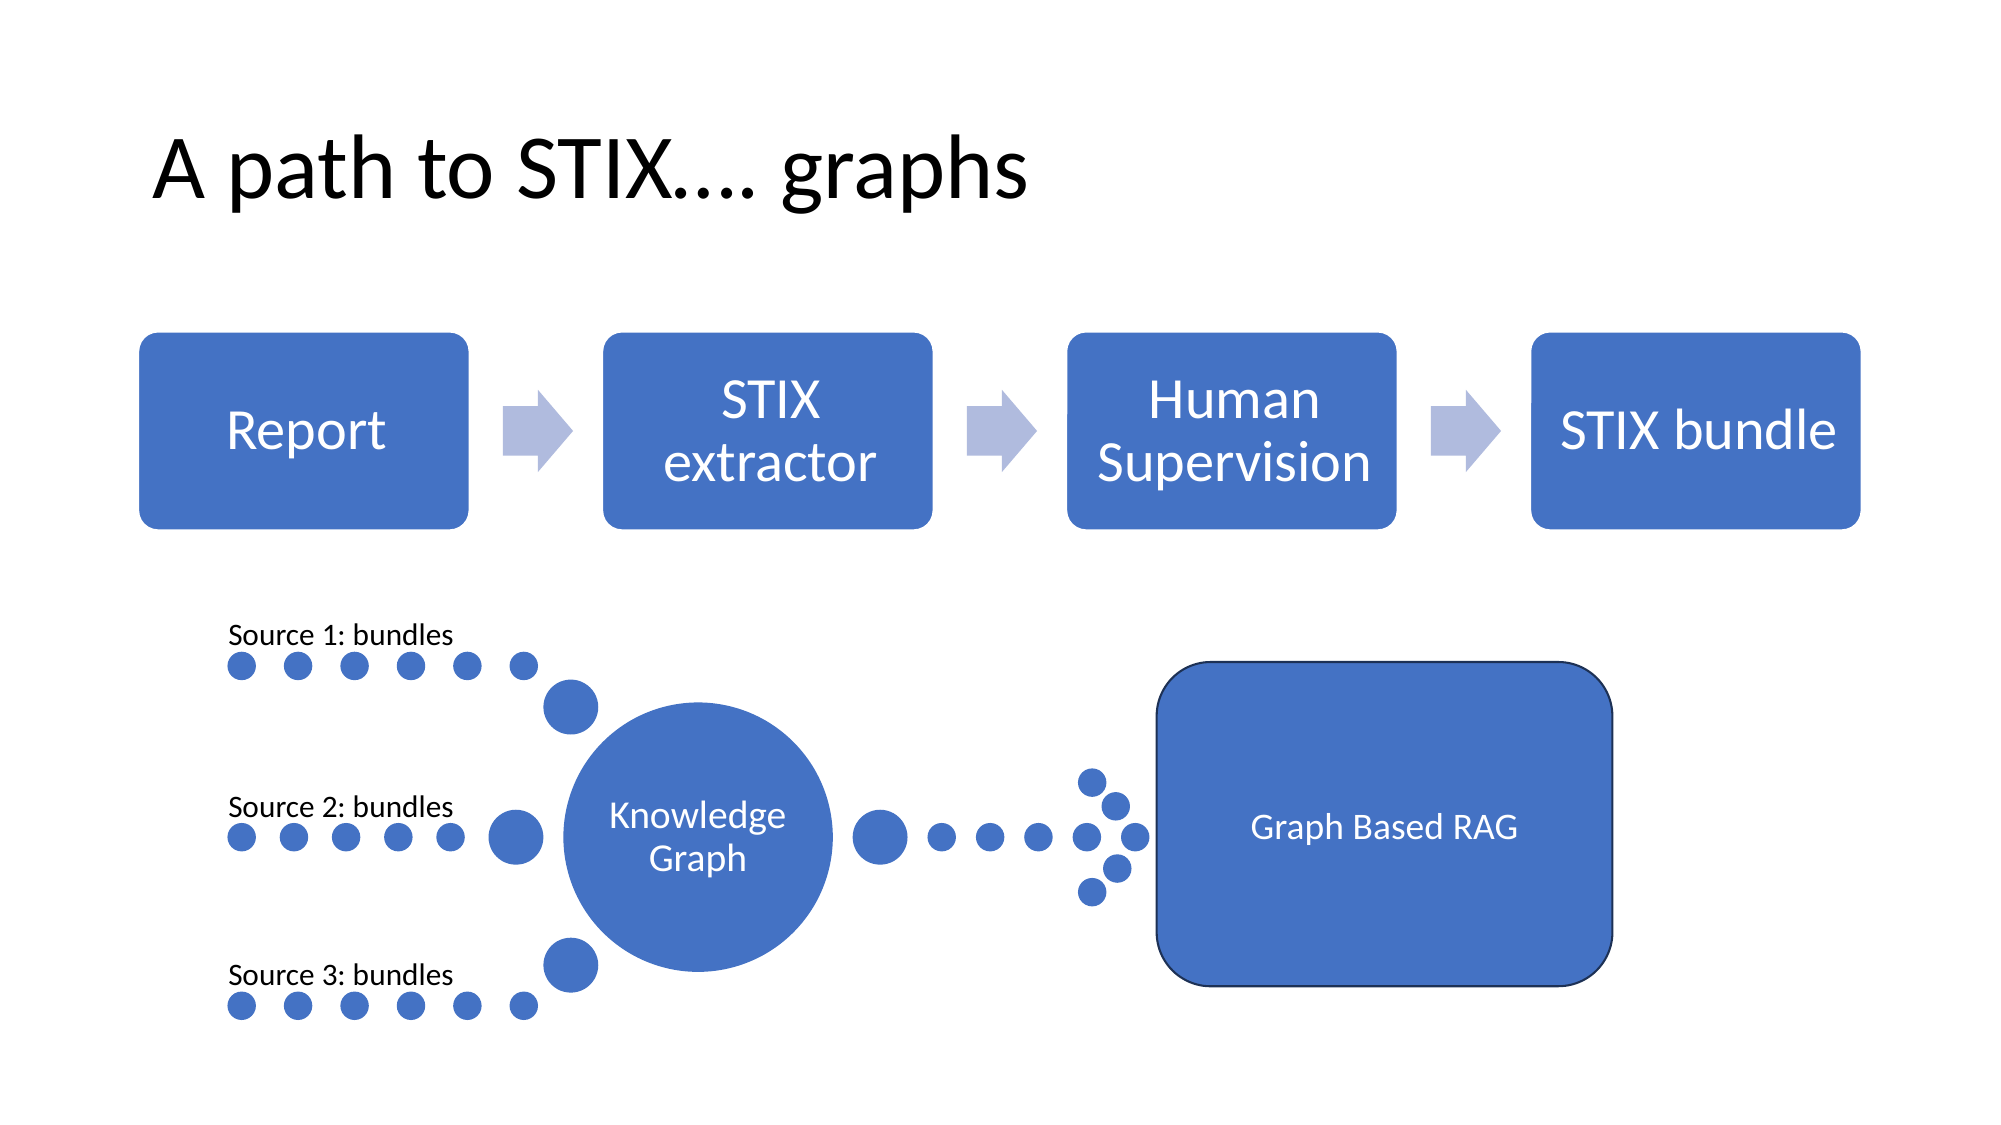

# A path to STIX…. graphs
Report

STIX extractor

Human Supervision

STIX bundle
Knowledge Graph
Source 1: bundles
Source 2: bundles
Source 3: bundles
Graph Based RAG